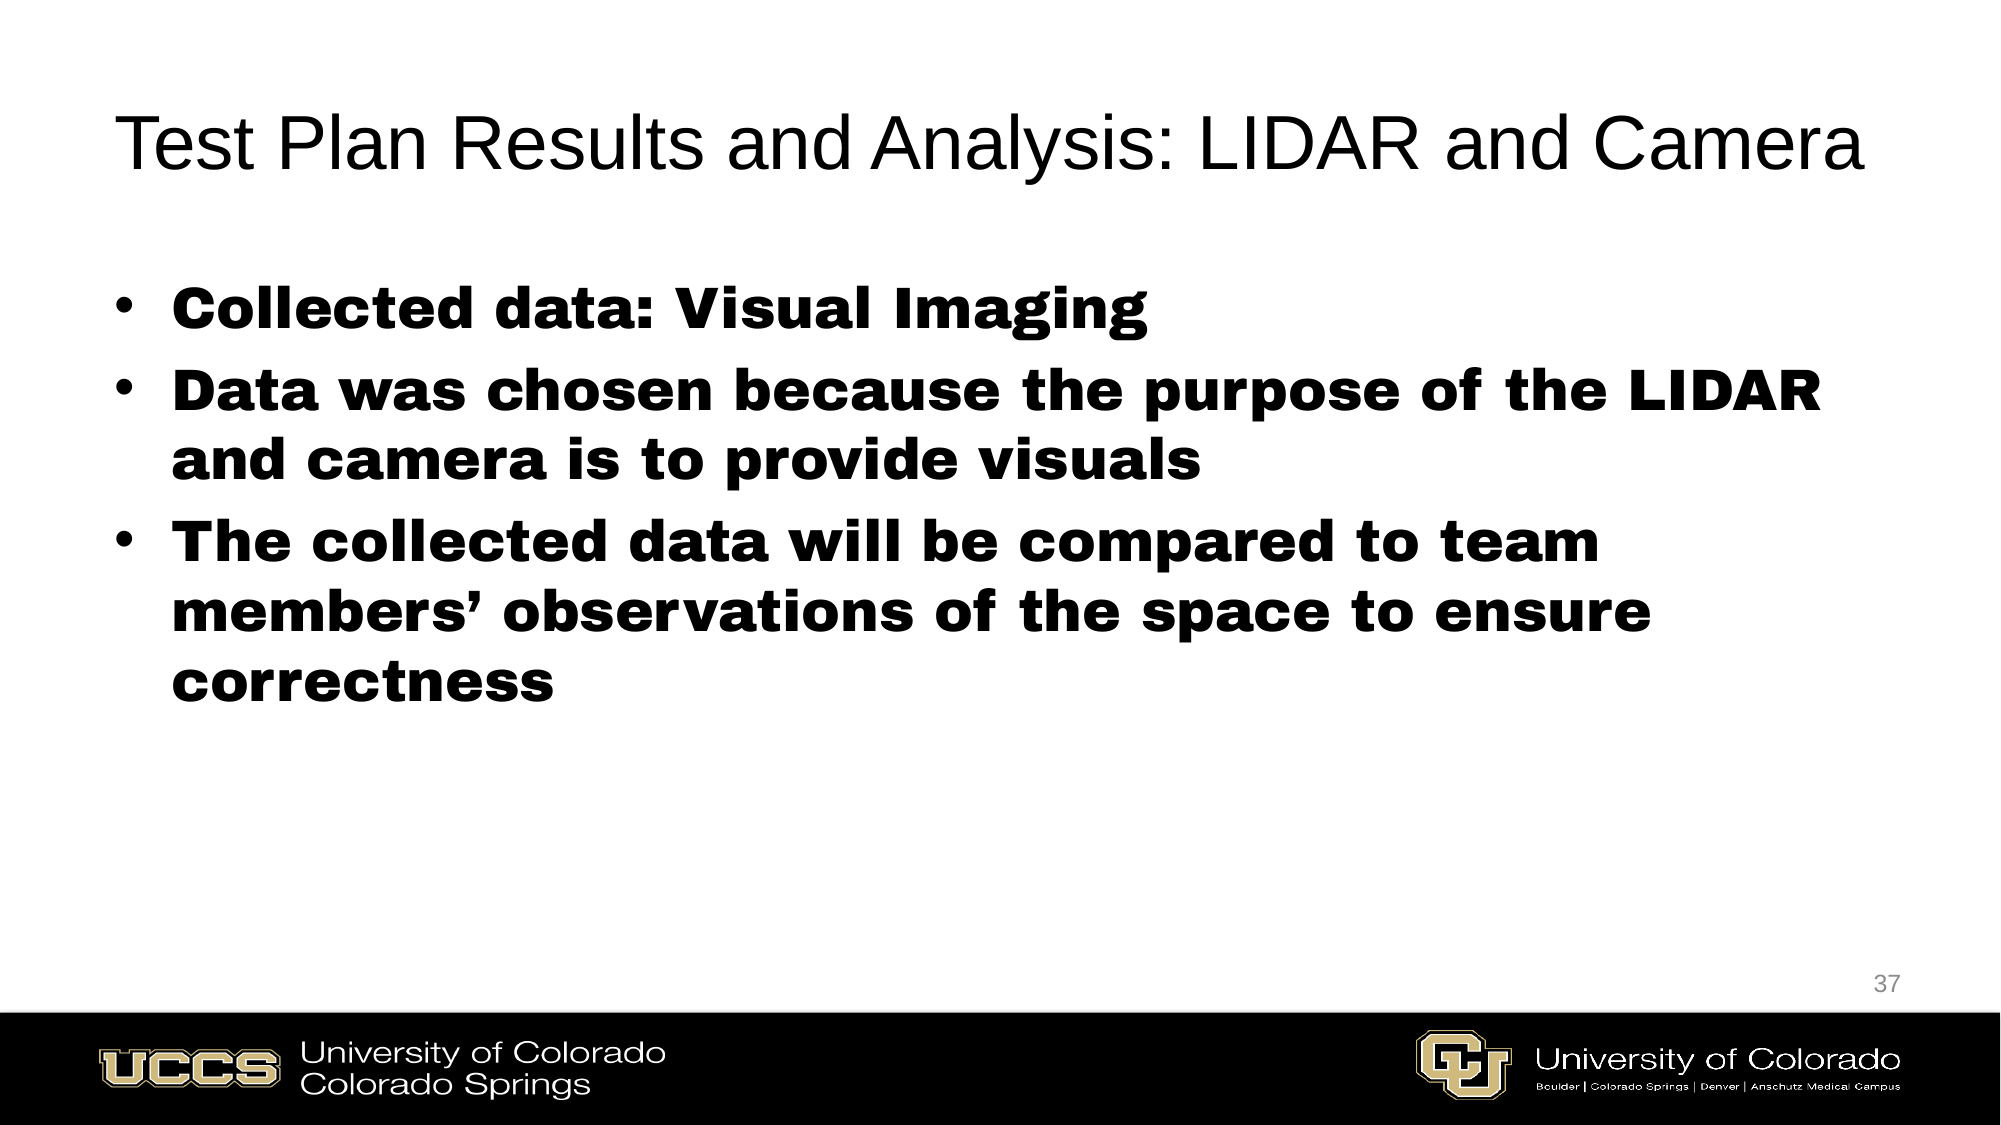

# Test Plan Results and Analysis: LIDAR and Camera
Collected data: Visual Imaging
Data was chosen because the purpose of the LIDAR and camera is to provide visuals
The collected data will be compared to team members’ observations of the space to ensure correctness
37